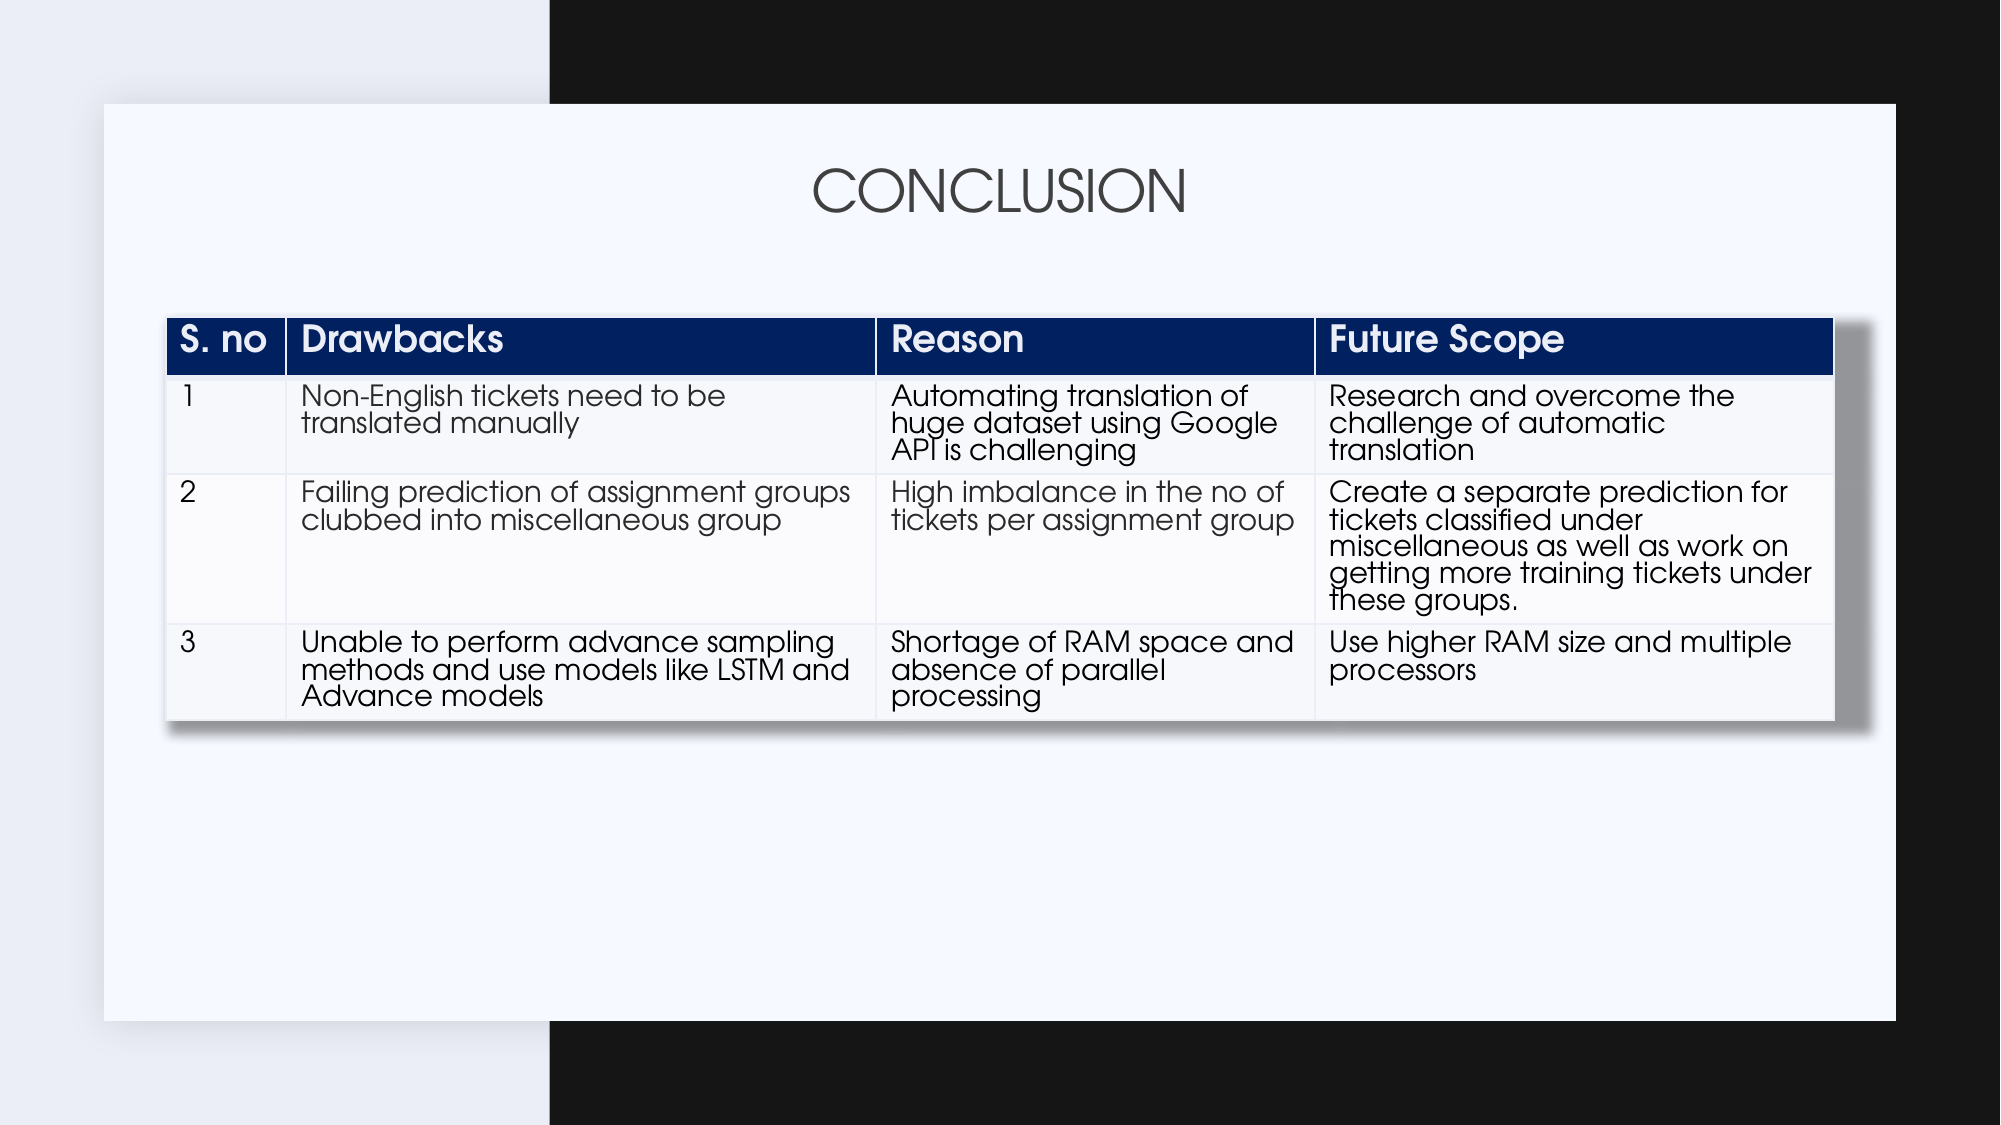

# Conclusion
| S. no | Drawbacks | Reason | Future Scope |
| --- | --- | --- | --- |
| 1 | Non-English tickets need to be translated manually | Automating translation of huge dataset using Google API is challenging | Research and overcome the challenge of automatic translation |
| 2 | Failing prediction of assignment groups clubbed into miscellaneous group | High imbalance in the no of tickets per assignment group | Create a separate prediction for tickets classified under miscellaneous as well as work on getting more training tickets under these groups. |
| 3 | Unable to perform advance sampling methods and use models like LSTM and Advance models | Shortage of RAM space and absence of parallel processing | Use higher RAM size and multiple processors |